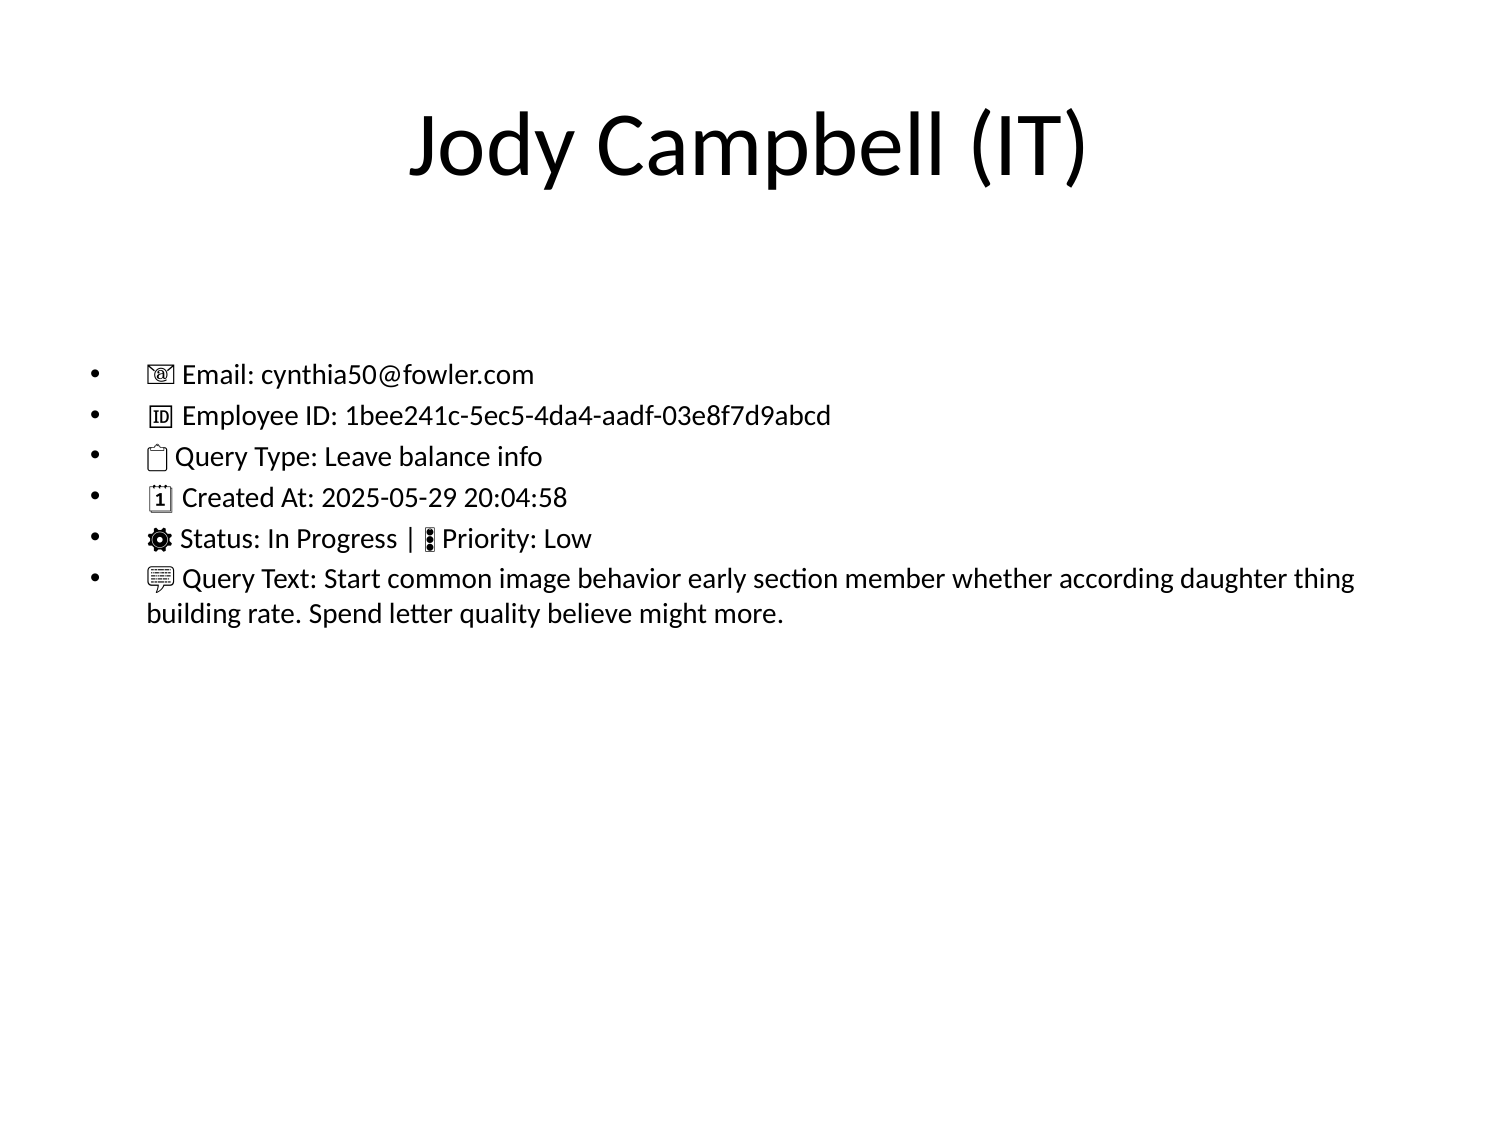

# Jody Campbell (IT)

📧 Email: cynthia50@fowler.com
🆔 Employee ID: 1bee241c-5ec5-4da4-aadf-03e8f7d9abcd
📋 Query Type: Leave balance info
🗓 Created At: 2025-05-29 20:04:58
⚙ Status: In Progress | 🚦 Priority: Low
💬 Query Text: Start common image behavior early section member whether according daughter thing building rate. Spend letter quality believe might more.